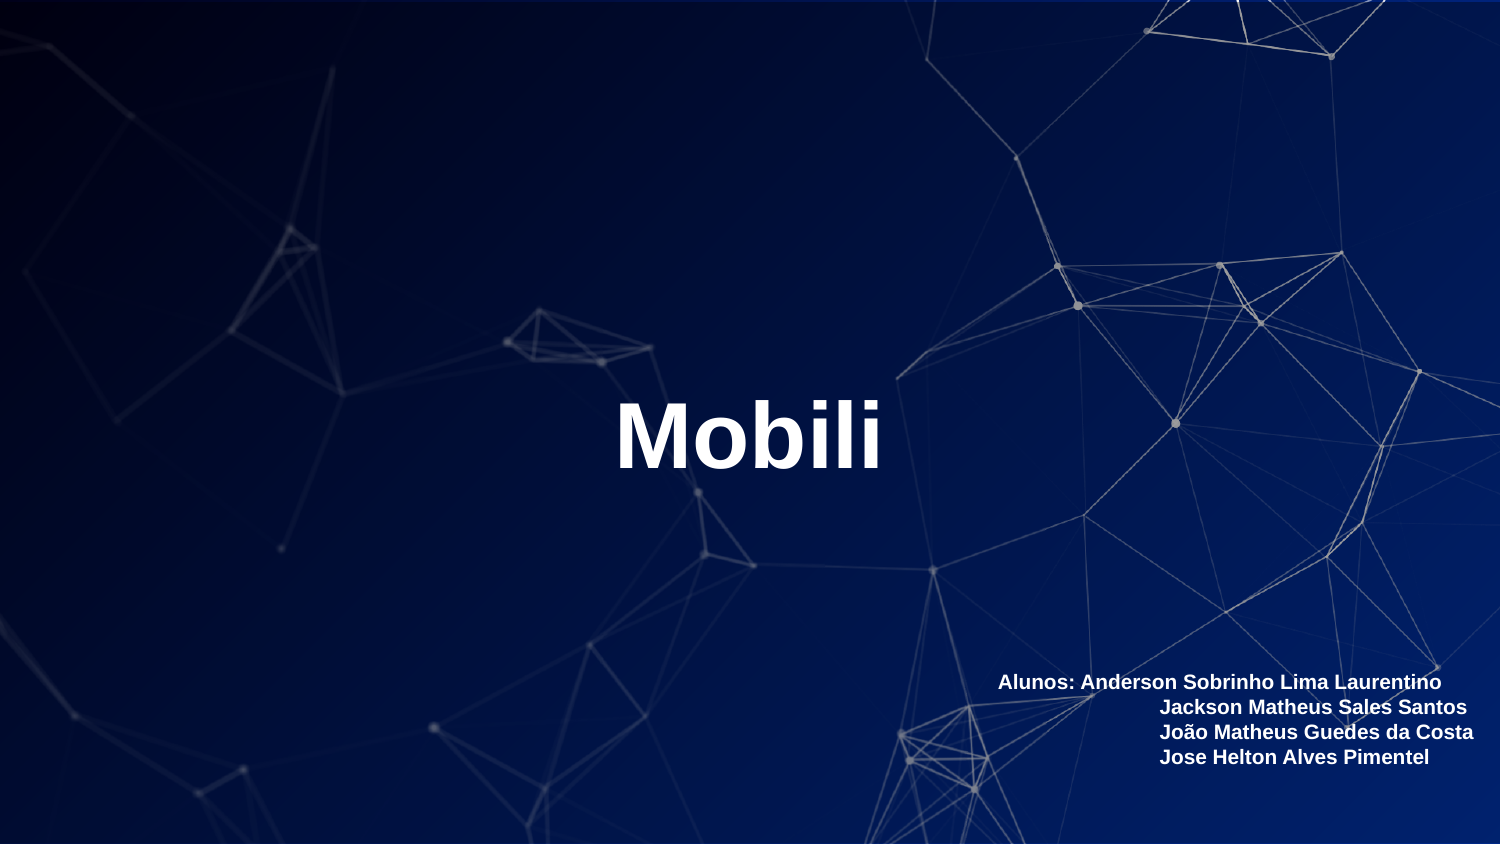

# Mobili
Alunos: Anderson Sobrinho Lima Laurentino
	  Jackson Matheus Sales Santos
	  João Matheus Guedes da Costa
	  Jose Helton Alves Pimentel